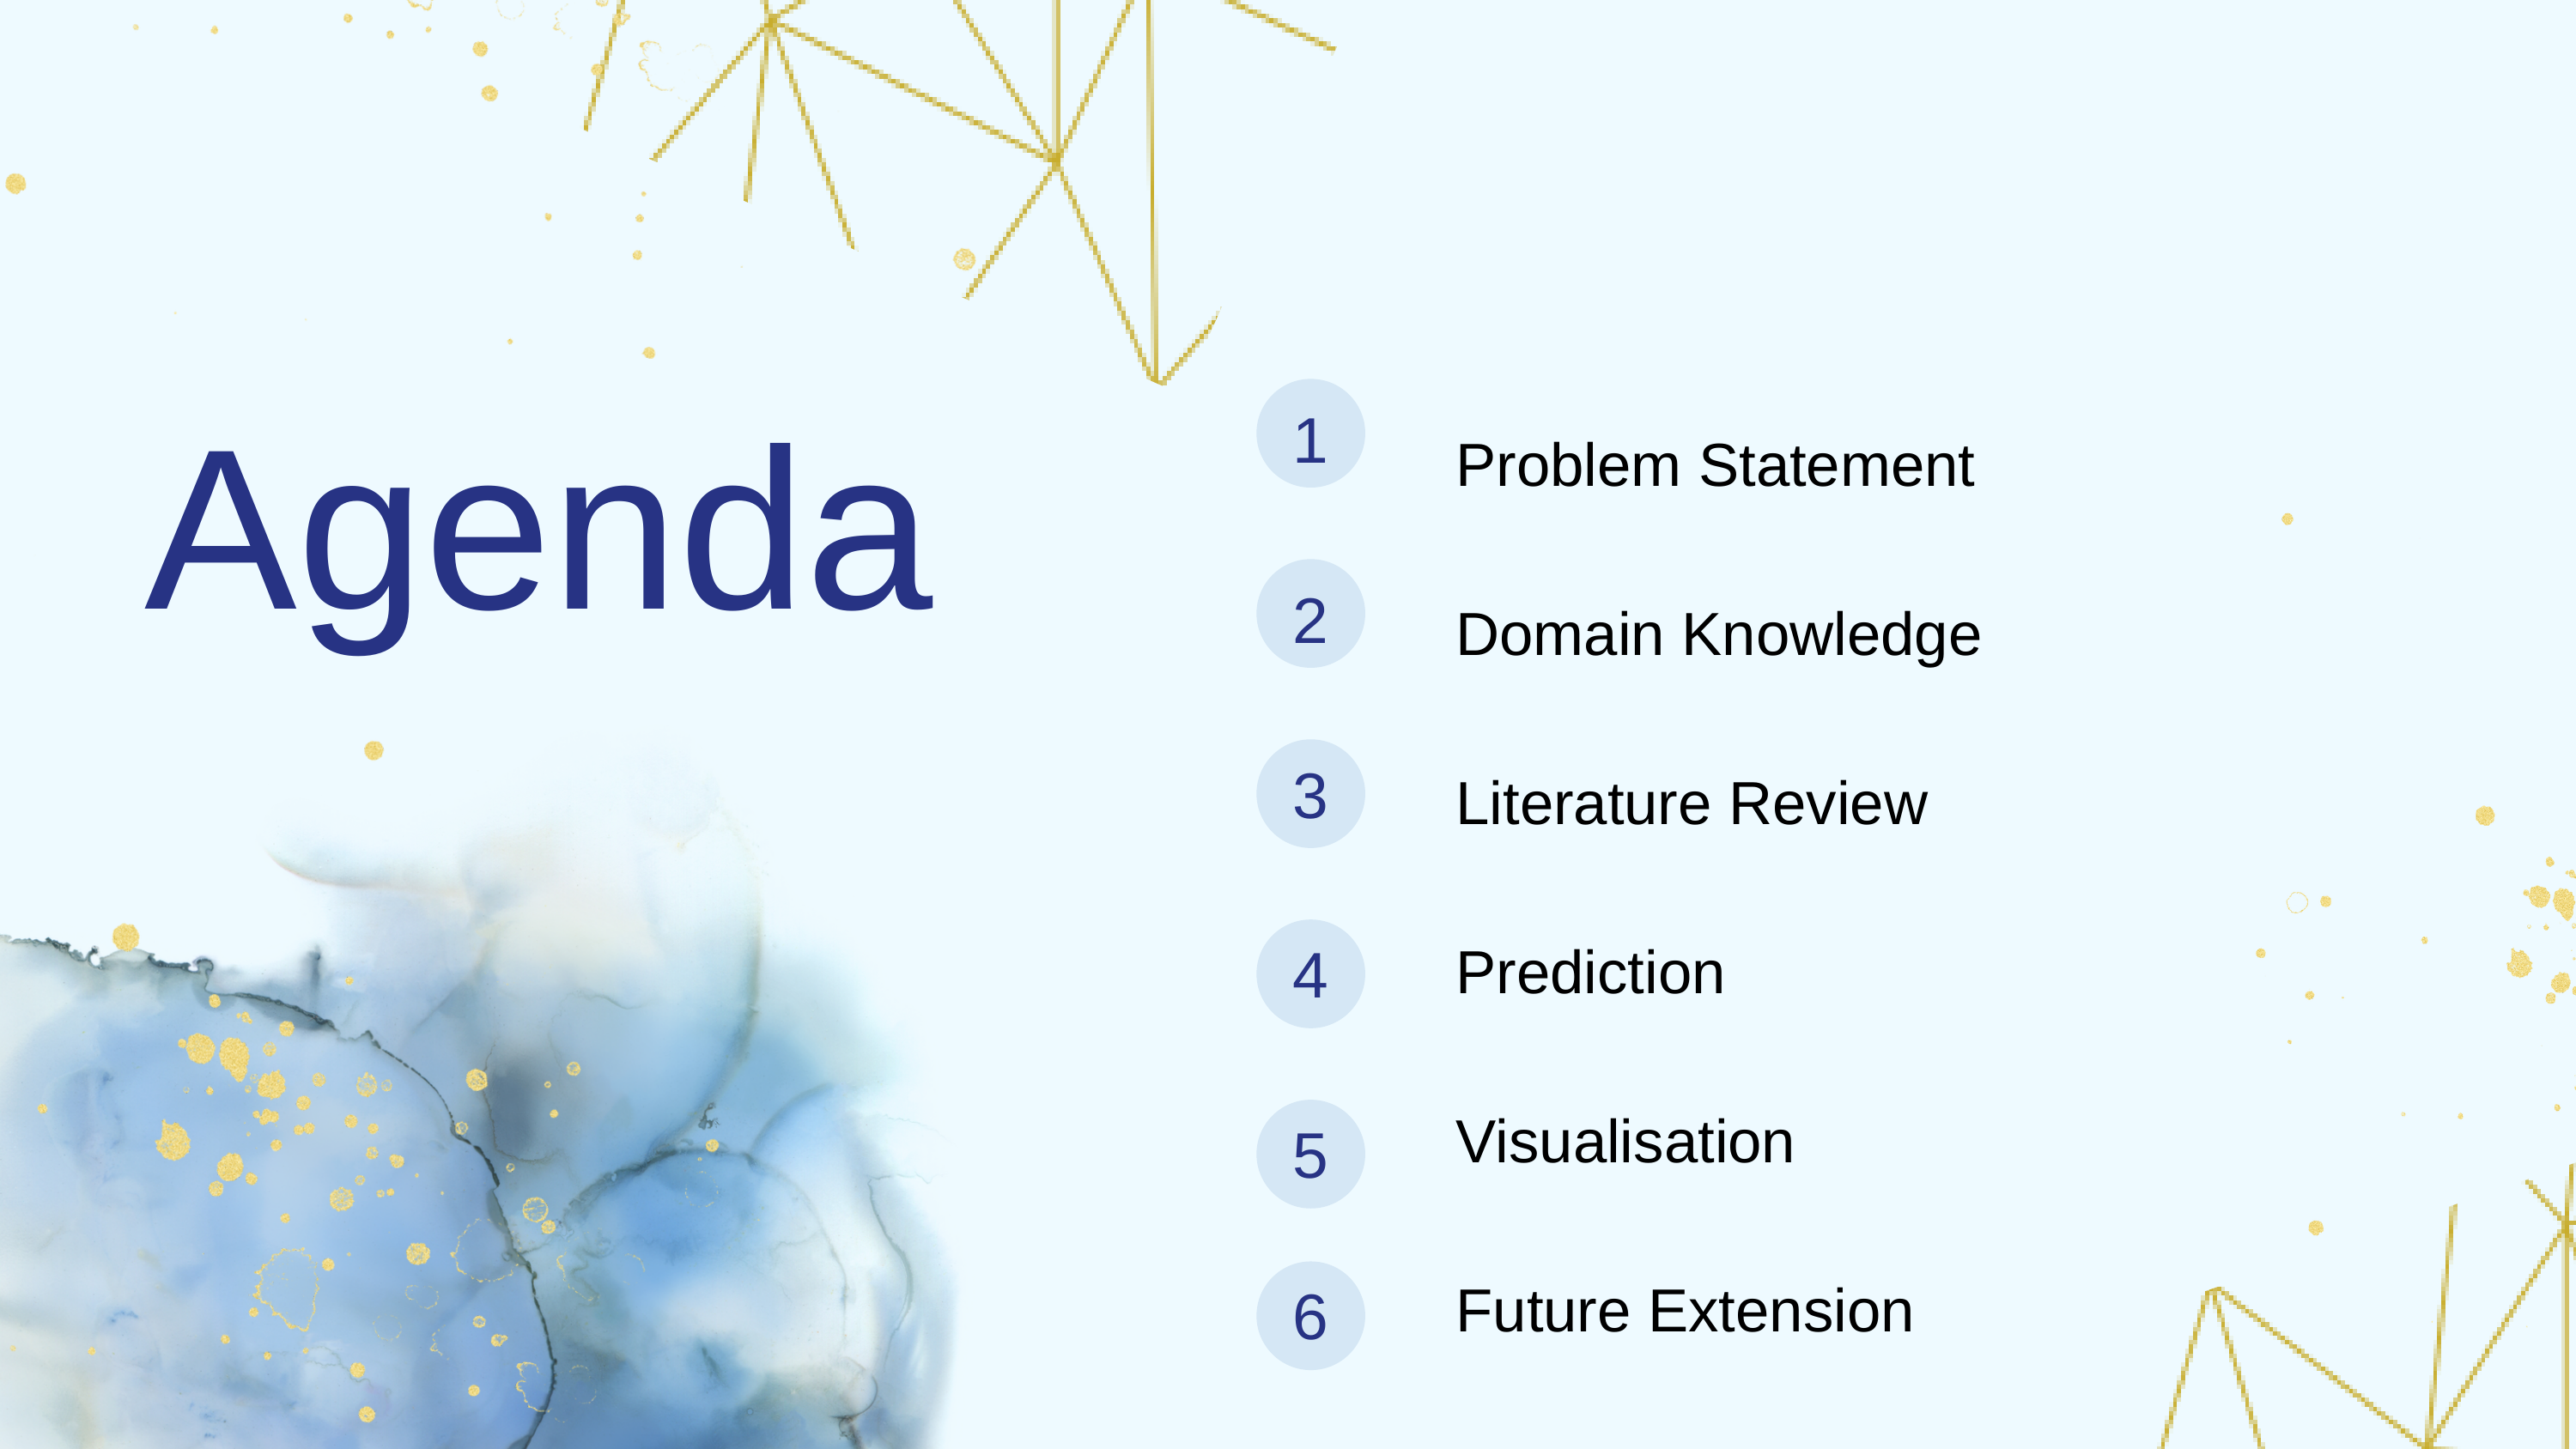

1
Problem Statement

Agenda

Domain Knowledge
2

Literature Review

3

Prediction
4

Visualisation
5

Future Extension
6